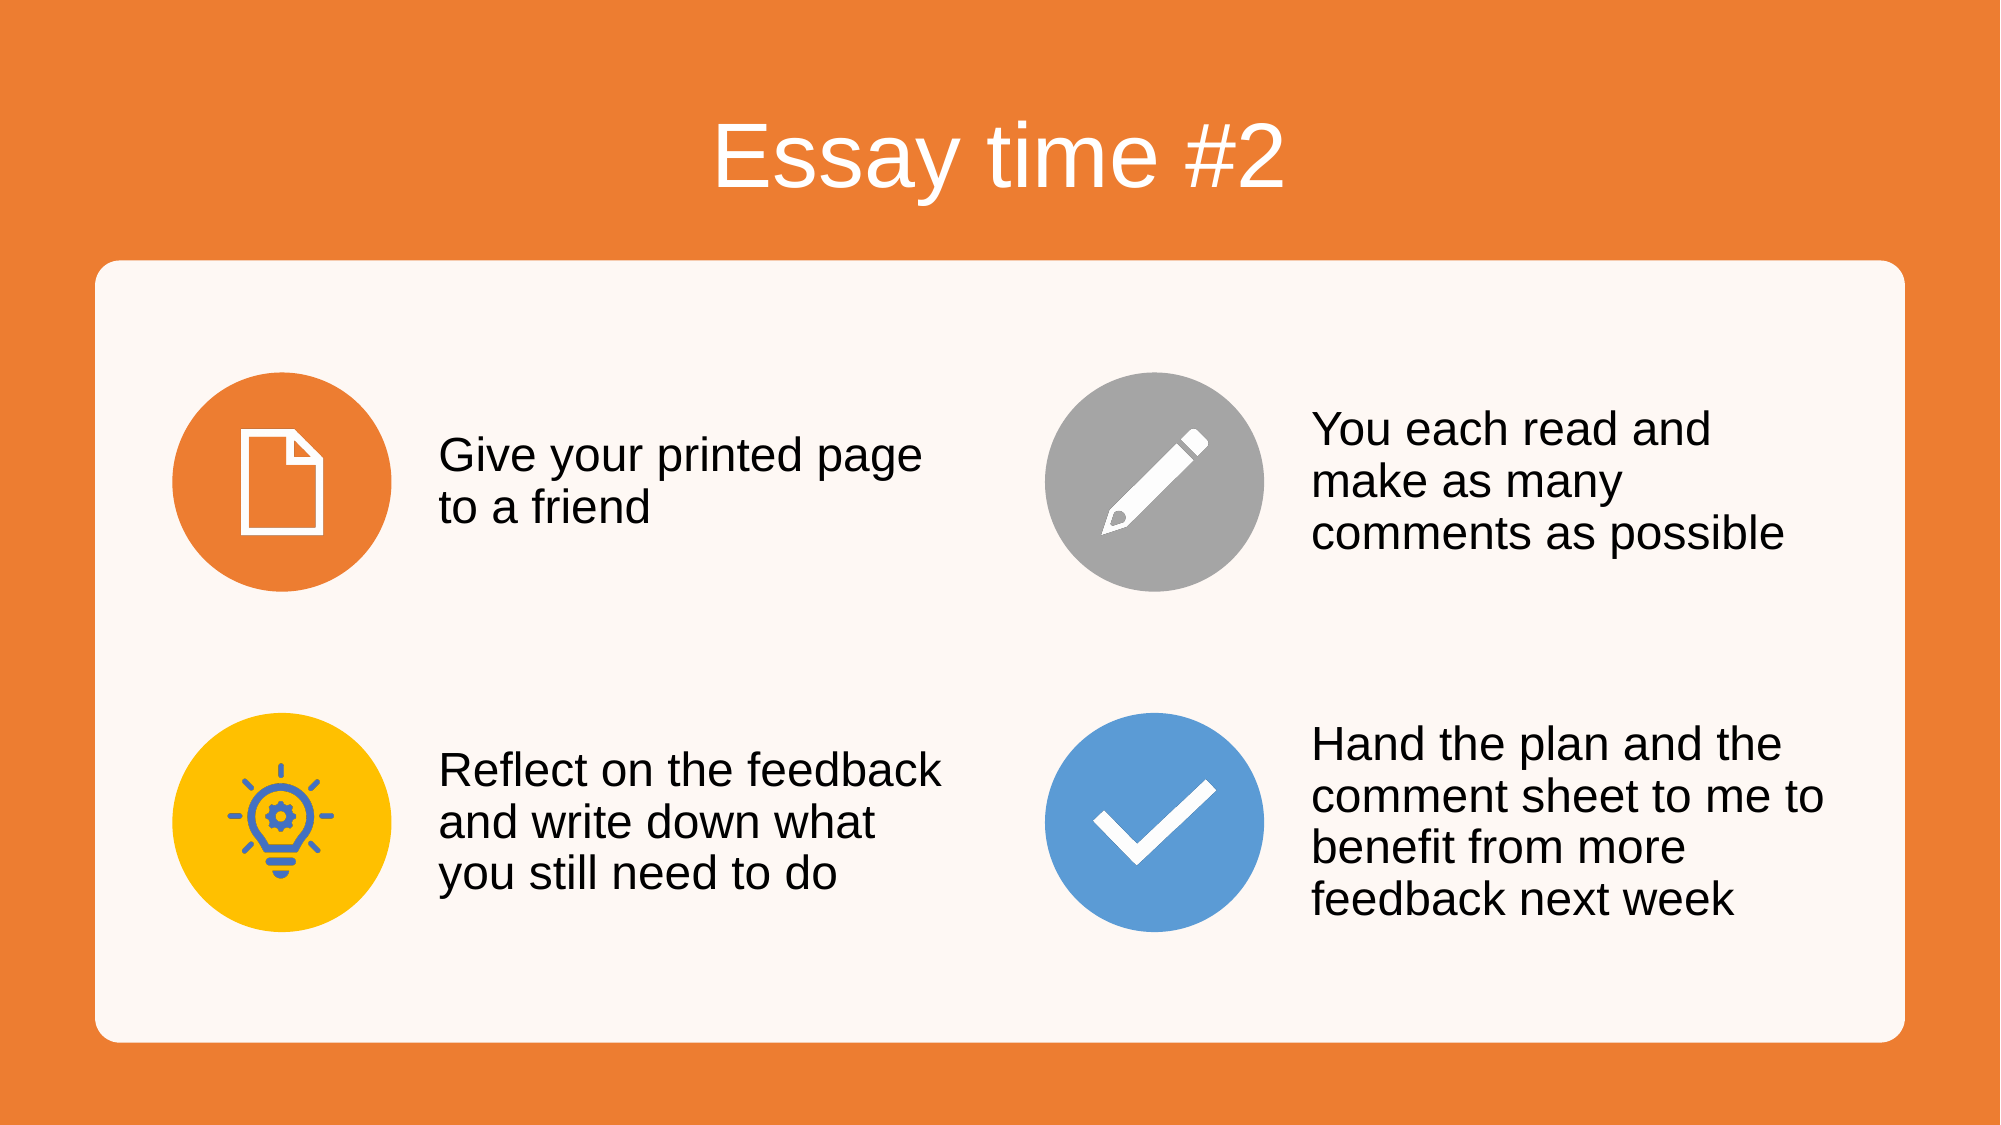

# Essay time #2

Give your printed page to a friend
You each read and make as many comments as possible
Reflect on the feedback and write down what you still need to do
Hand the plan and the comment sheet to me to benefit from more feedback next week